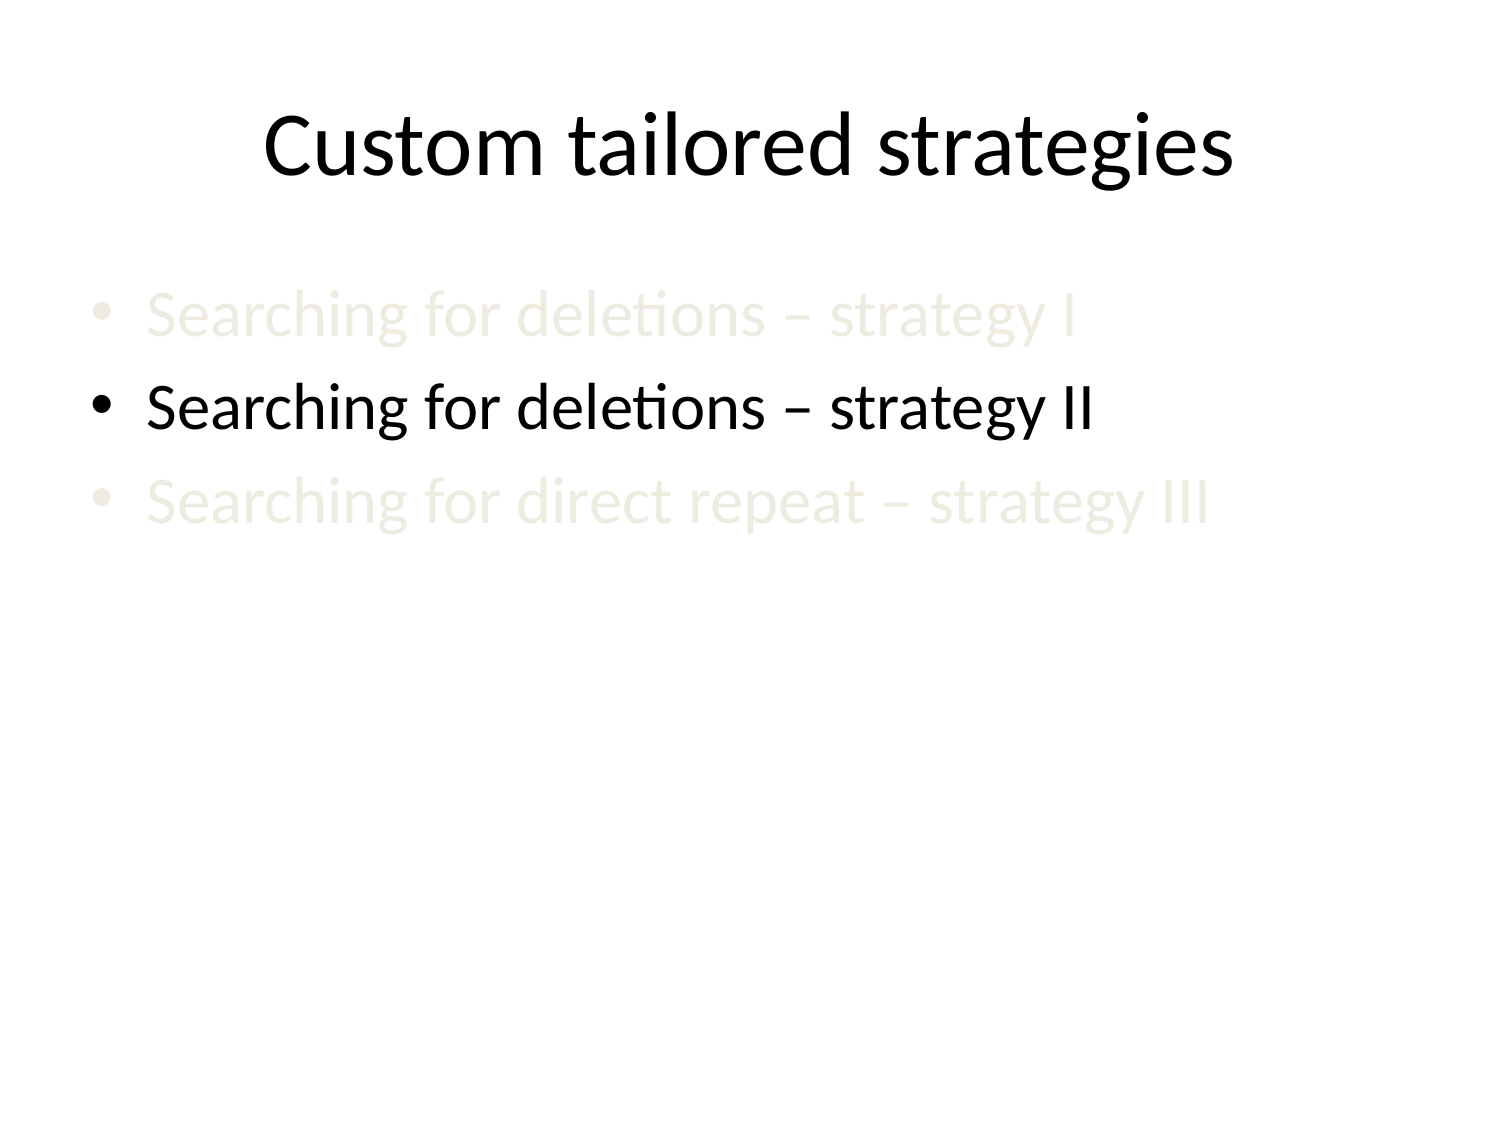

# Custom tailored strategies
Searching for deletions – strategy I
Searching for deletions – strategy II
Searching for direct repeat – strategy III